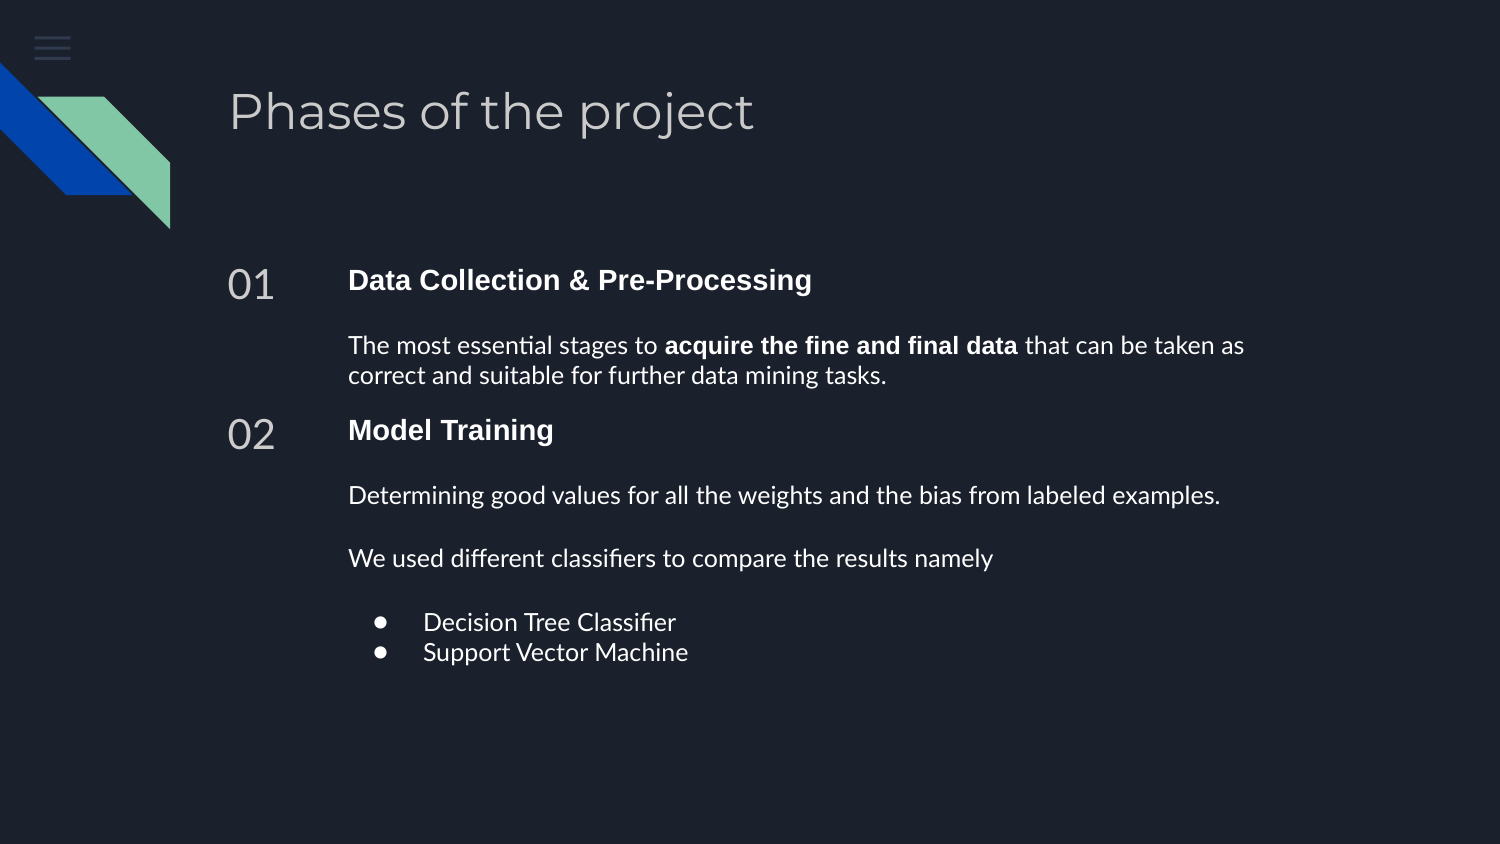

# Phases of the project
01

02

Data Collection & Pre-Processing
The most essential stages to acquire the fine and final data that can be taken as correct and suitable for further data mining tasks.
Model Training
Determining good values for all the weights and the bias from labeled examples.
We used different classifiers to compare the results namely
Decision Tree Classifier
Support Vector Machine